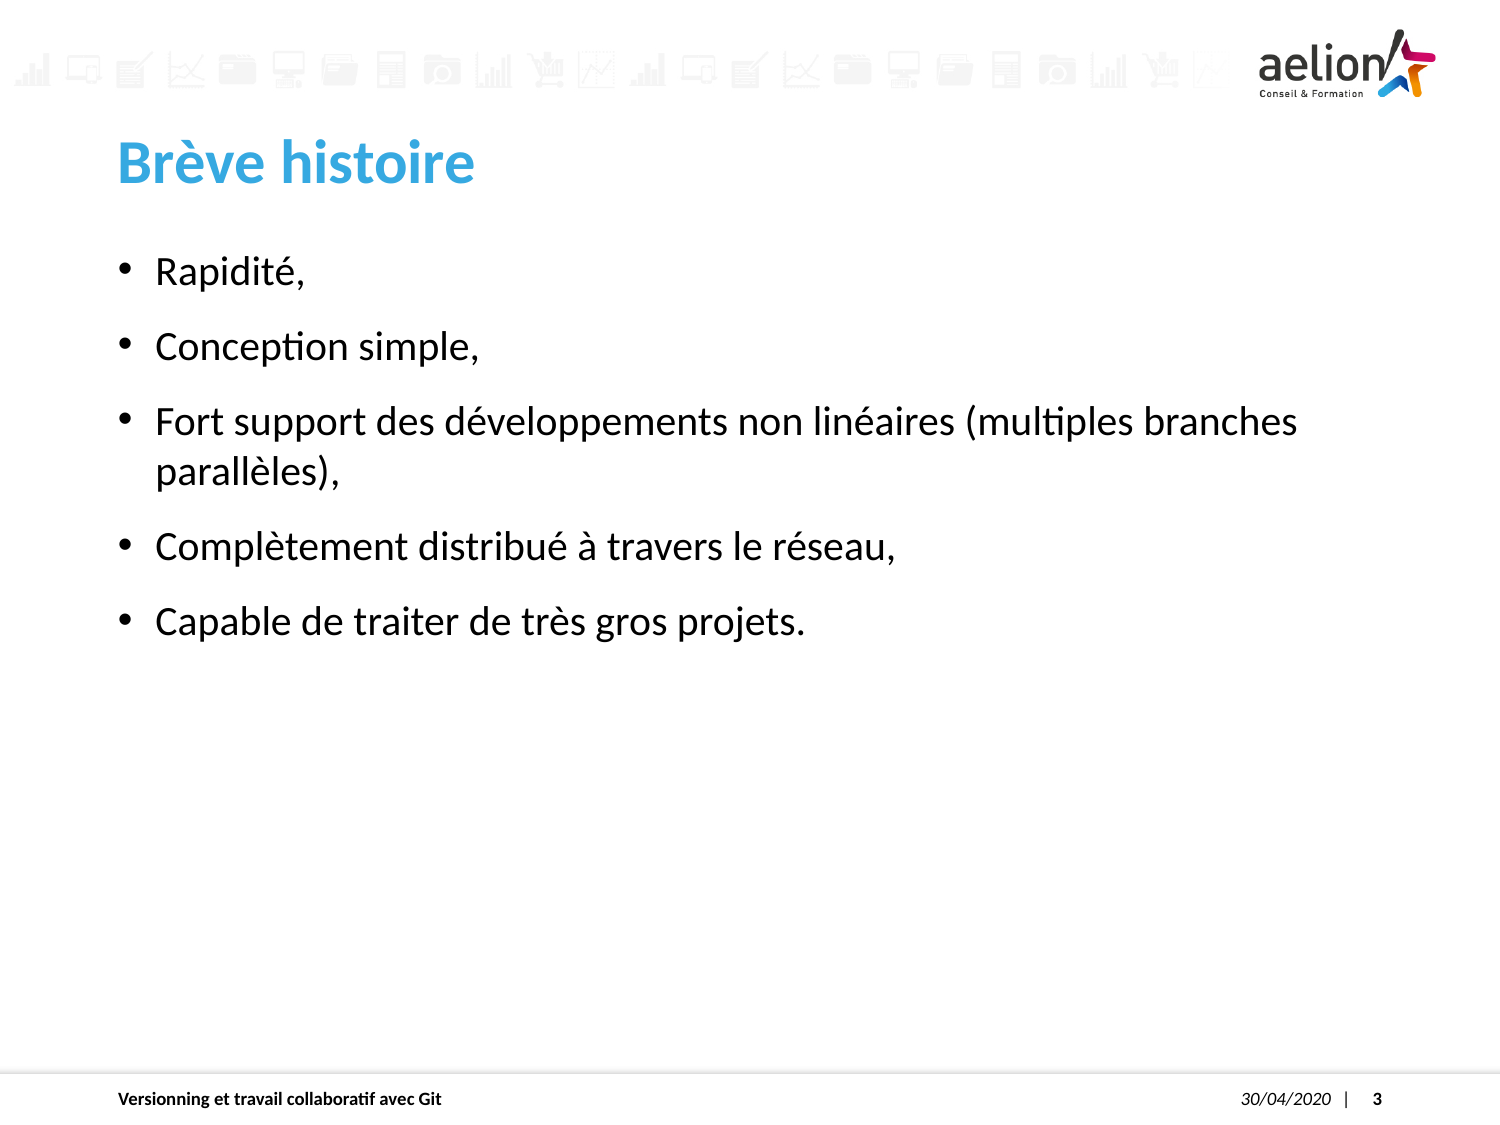

Brève histoire
Rapidité,
Conception simple,
Fort support des développements non linéaires (multiples branches parallèles),
Complètement distribué à travers le réseau,
Capable de traiter de très gros projets.
Versionning et travail collaboratif avec Git
30/04/2020
3